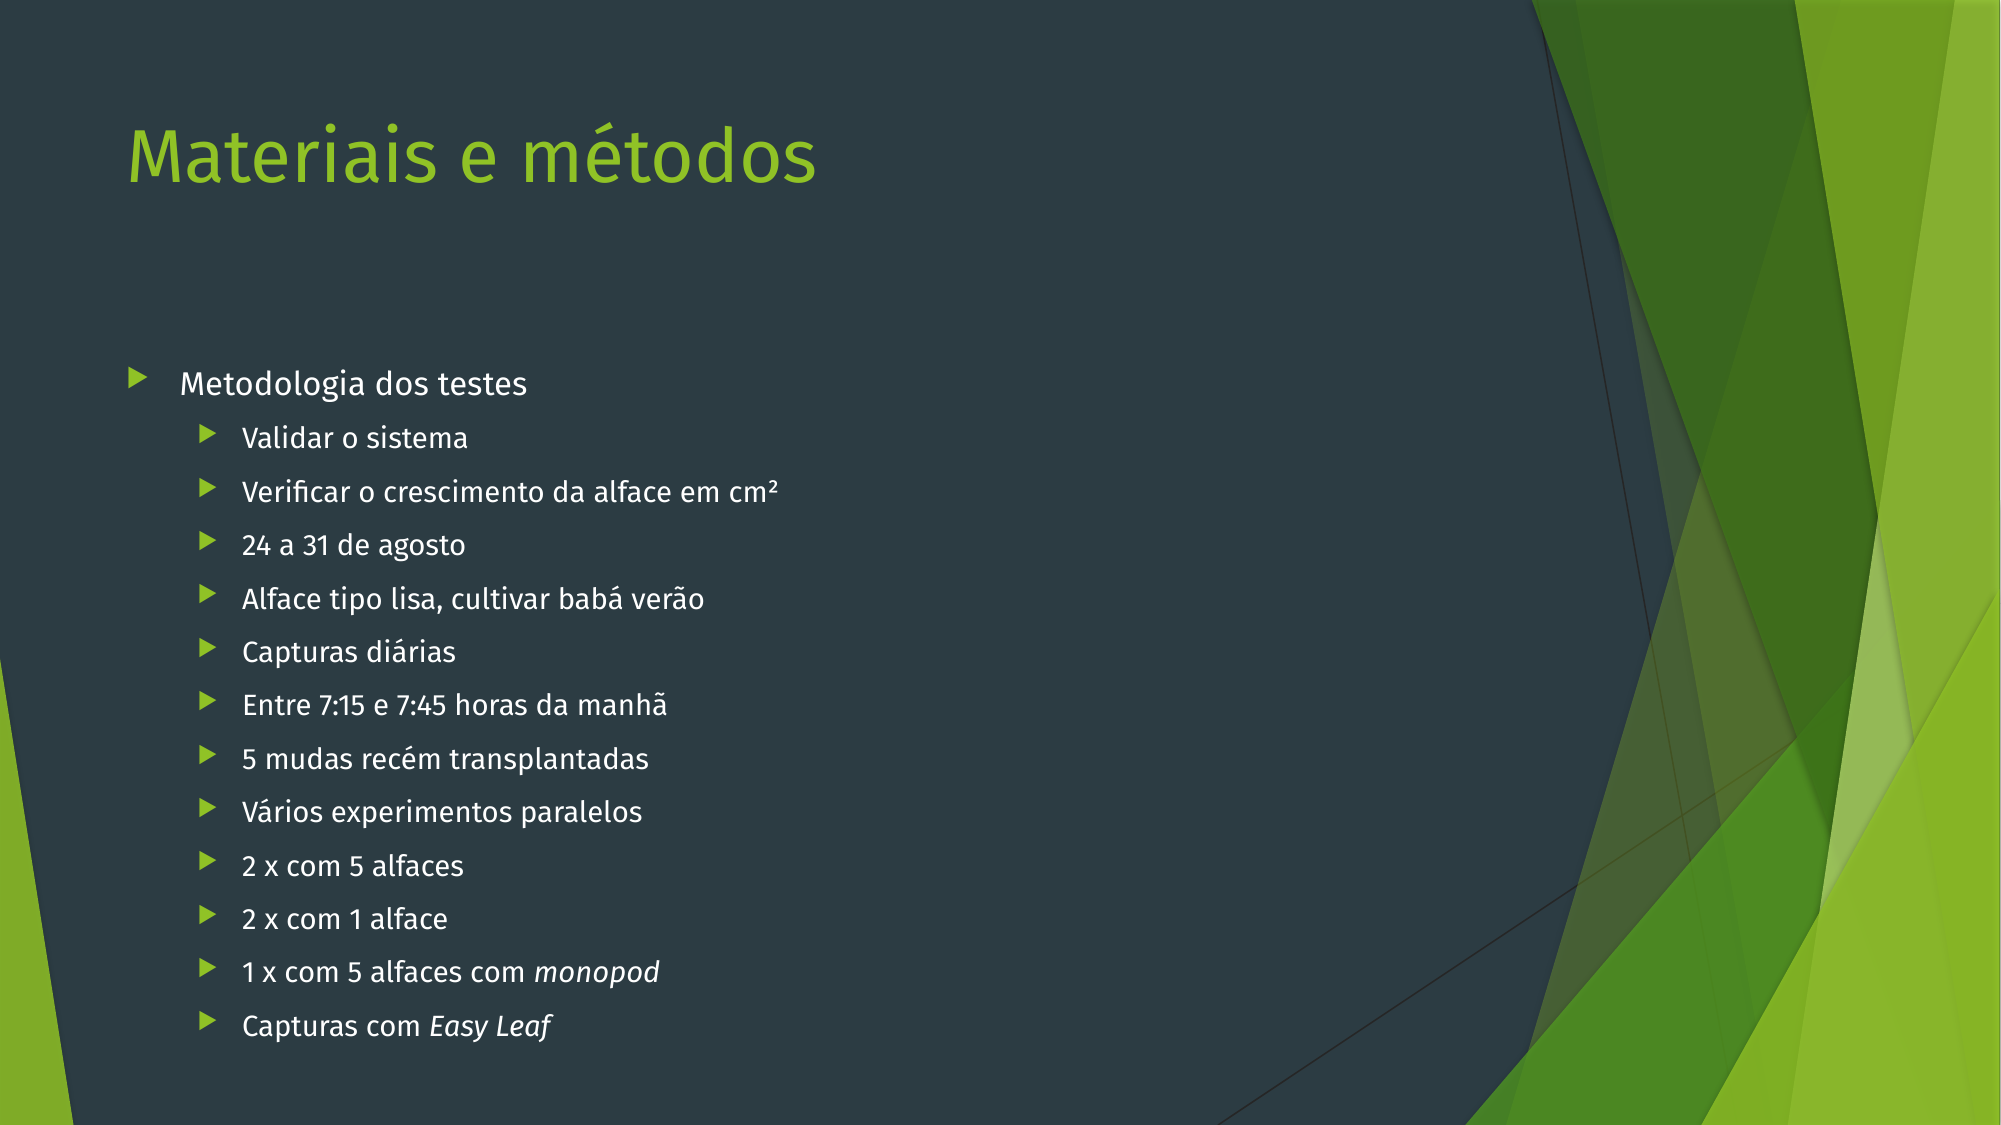

# Materiais e métodos
Metodologia dos testes
Validar o sistema
Verificar o crescimento da alface em cm²
24 a 31 de agosto
Alface tipo lisa, cultivar babá verão
Capturas diárias
Entre 7:15 e 7:45 horas da manhã
5 mudas recém transplantadas
Vários experimentos paralelos
2 x com 5 alfaces
2 x com 1 alface
1 x com 5 alfaces com monopod
Capturas com Easy Leaf